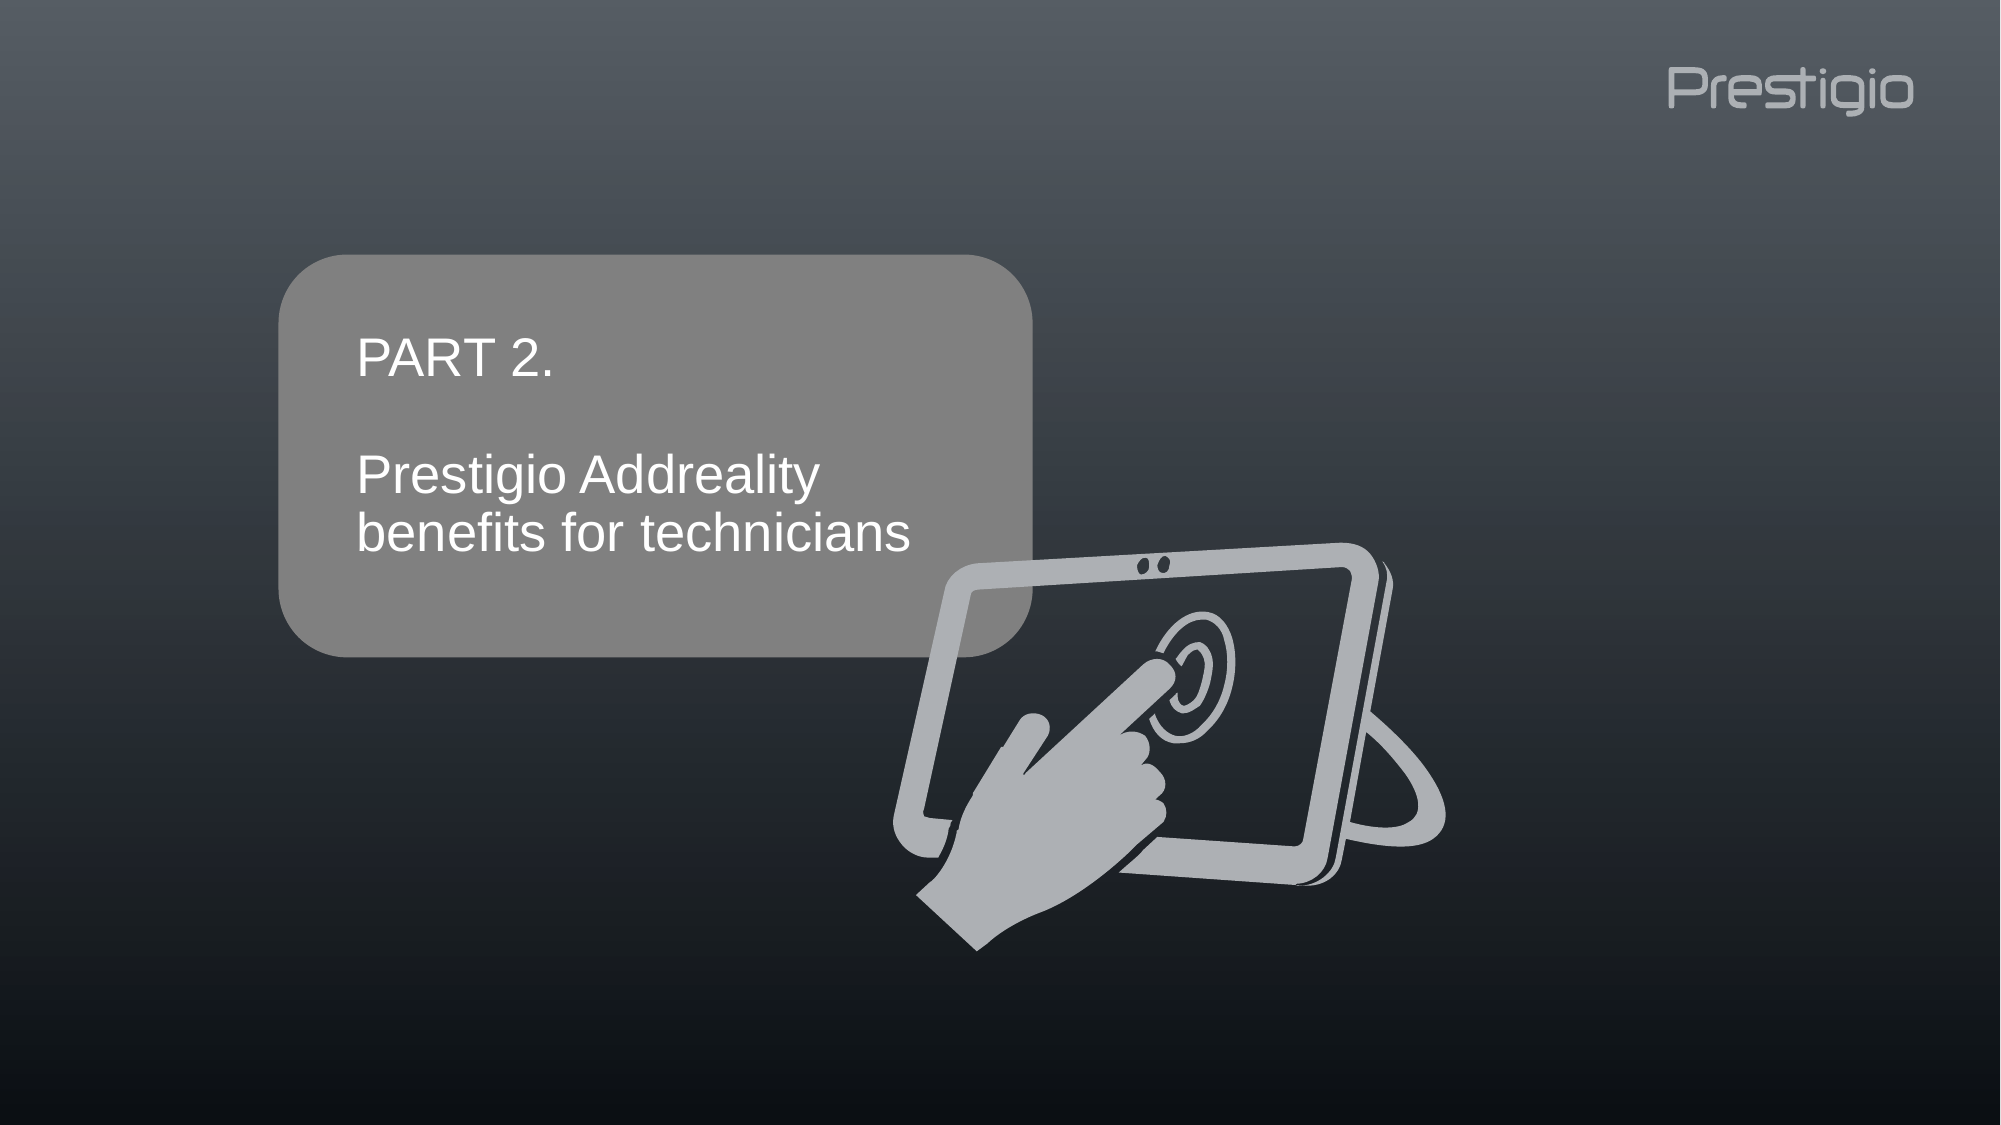

PART 2.

Prestigio Addreality benefits for technicians